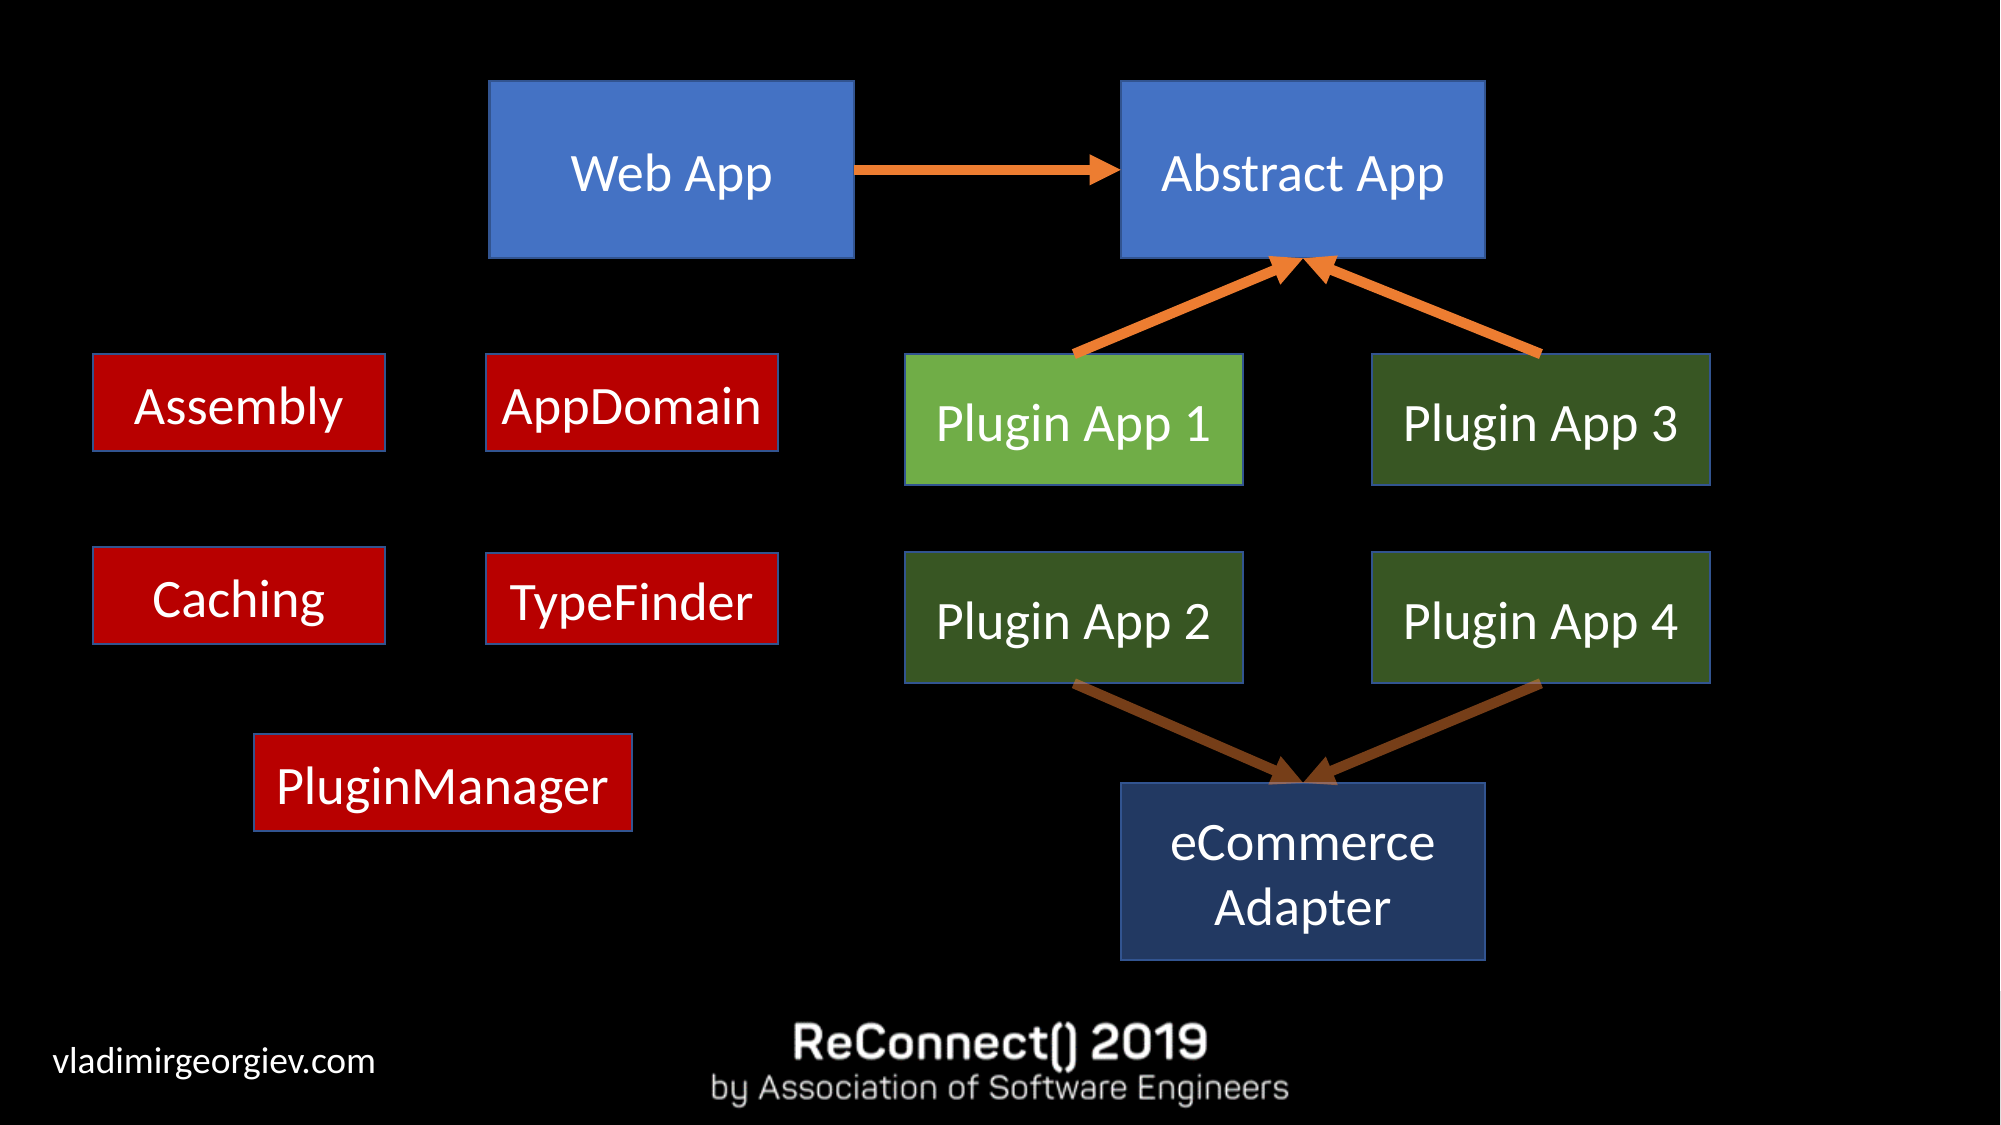

Web App
Abstract App
Assembly
AppDomain
Plugin App 1
Plugin App 3
Caching
Plugin App 2
Plugin App 4
TypeFinder
PluginManager
eCommerce Adapter